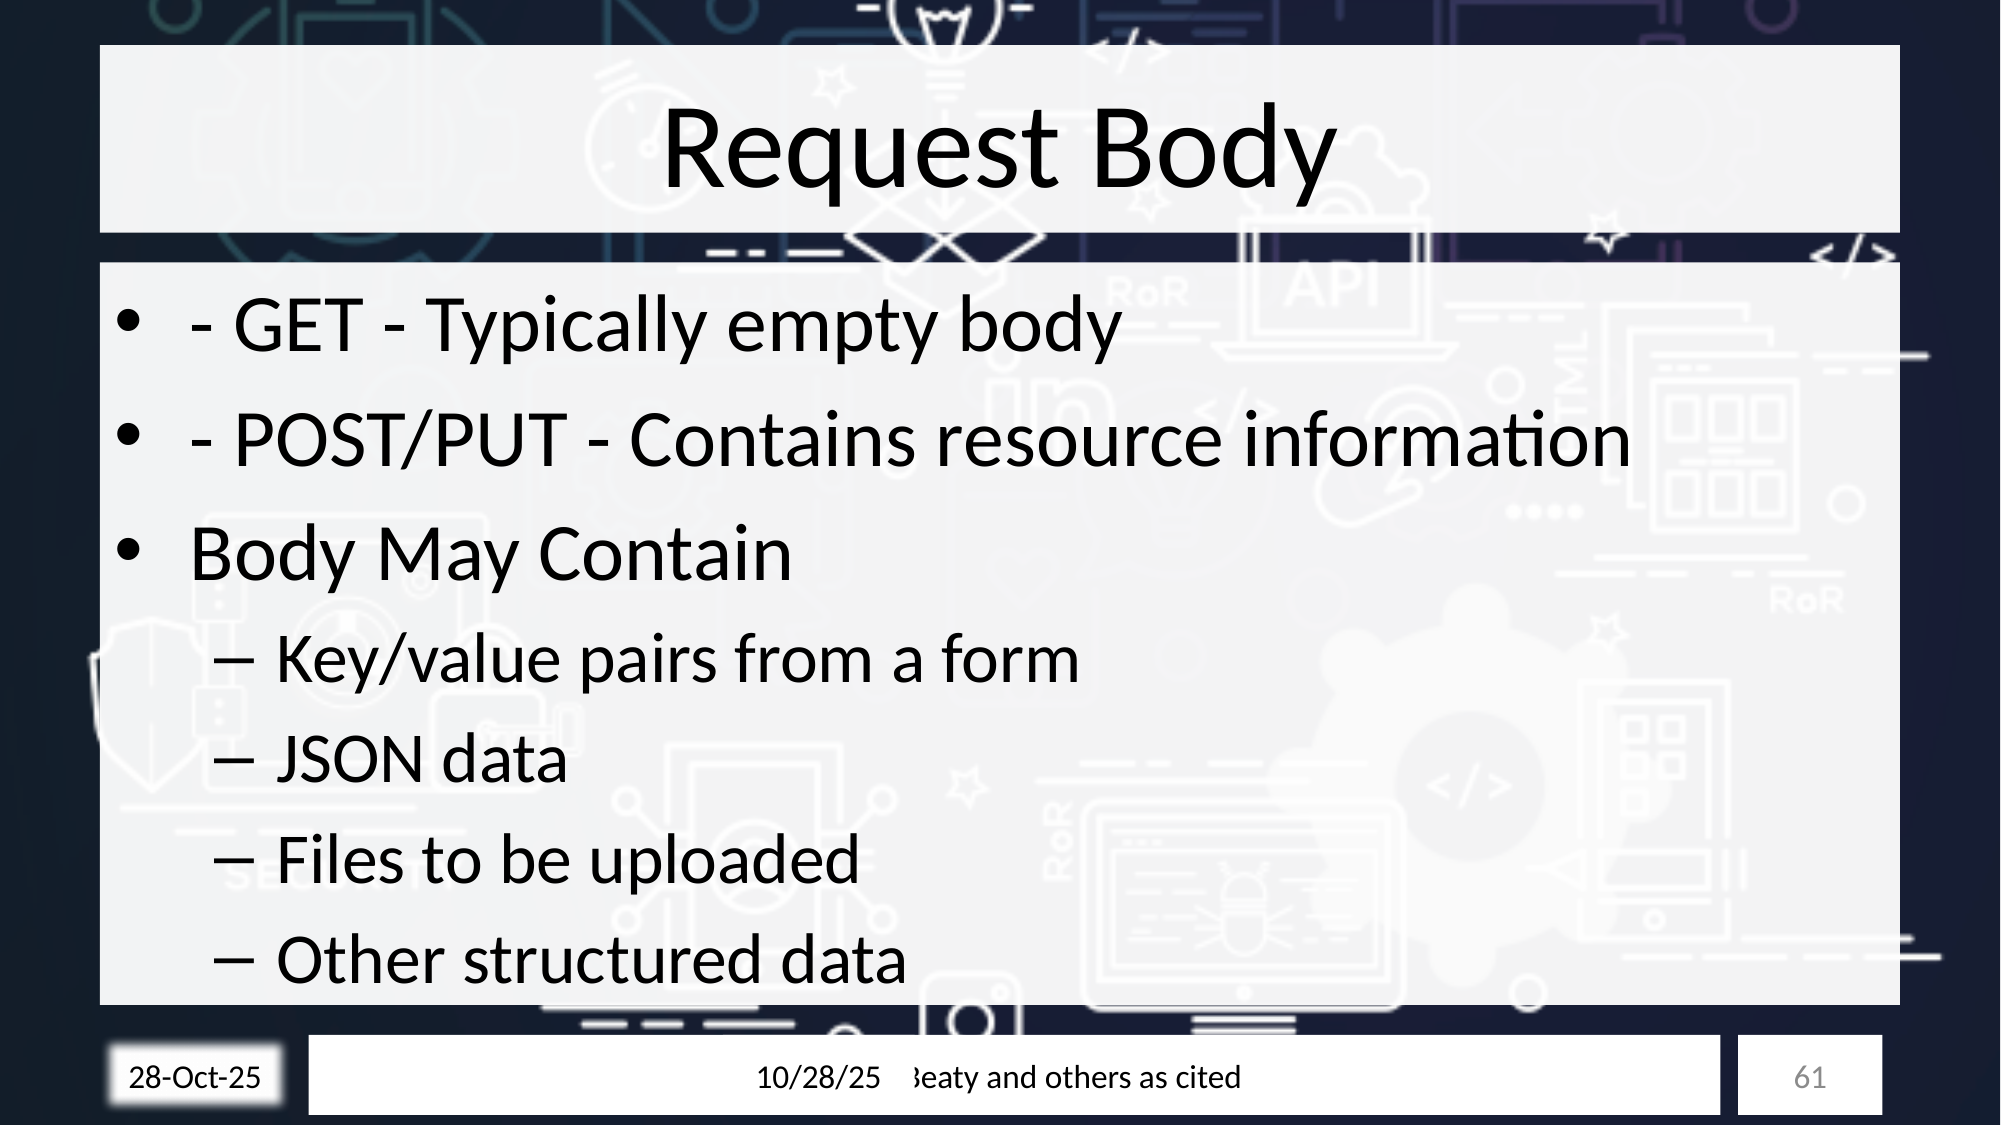

# Request Body
- GET - Typically empty body
- POST/PUT - Contains resource information
Body May Contain
Key/value pairs from a form
JSON data
Files to be uploaded
Other structured data

© Steve Beaty and others as cited
61
10/28/25